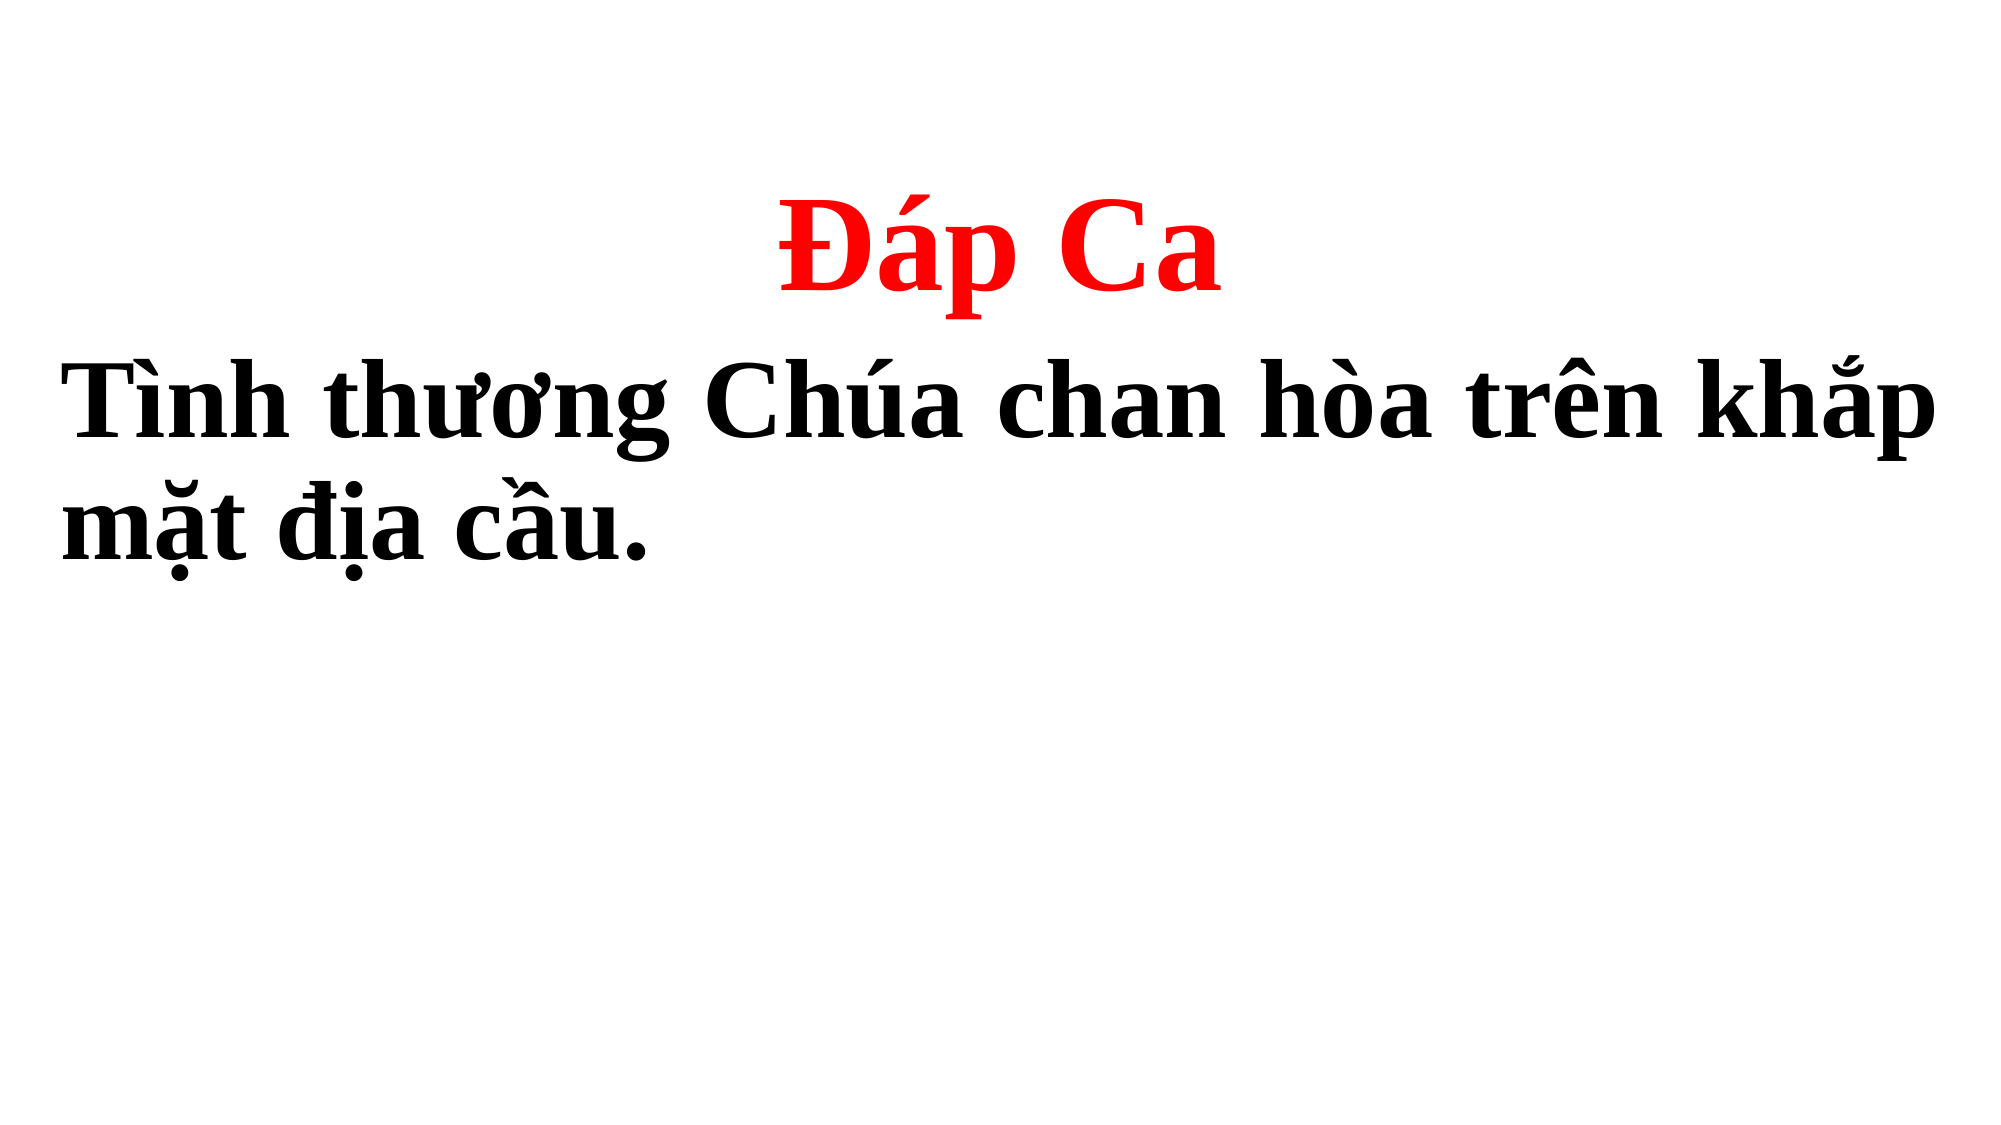

Đáp Ca
Tình thương Chúa chan hòa trên khắp mặt địa cầu.